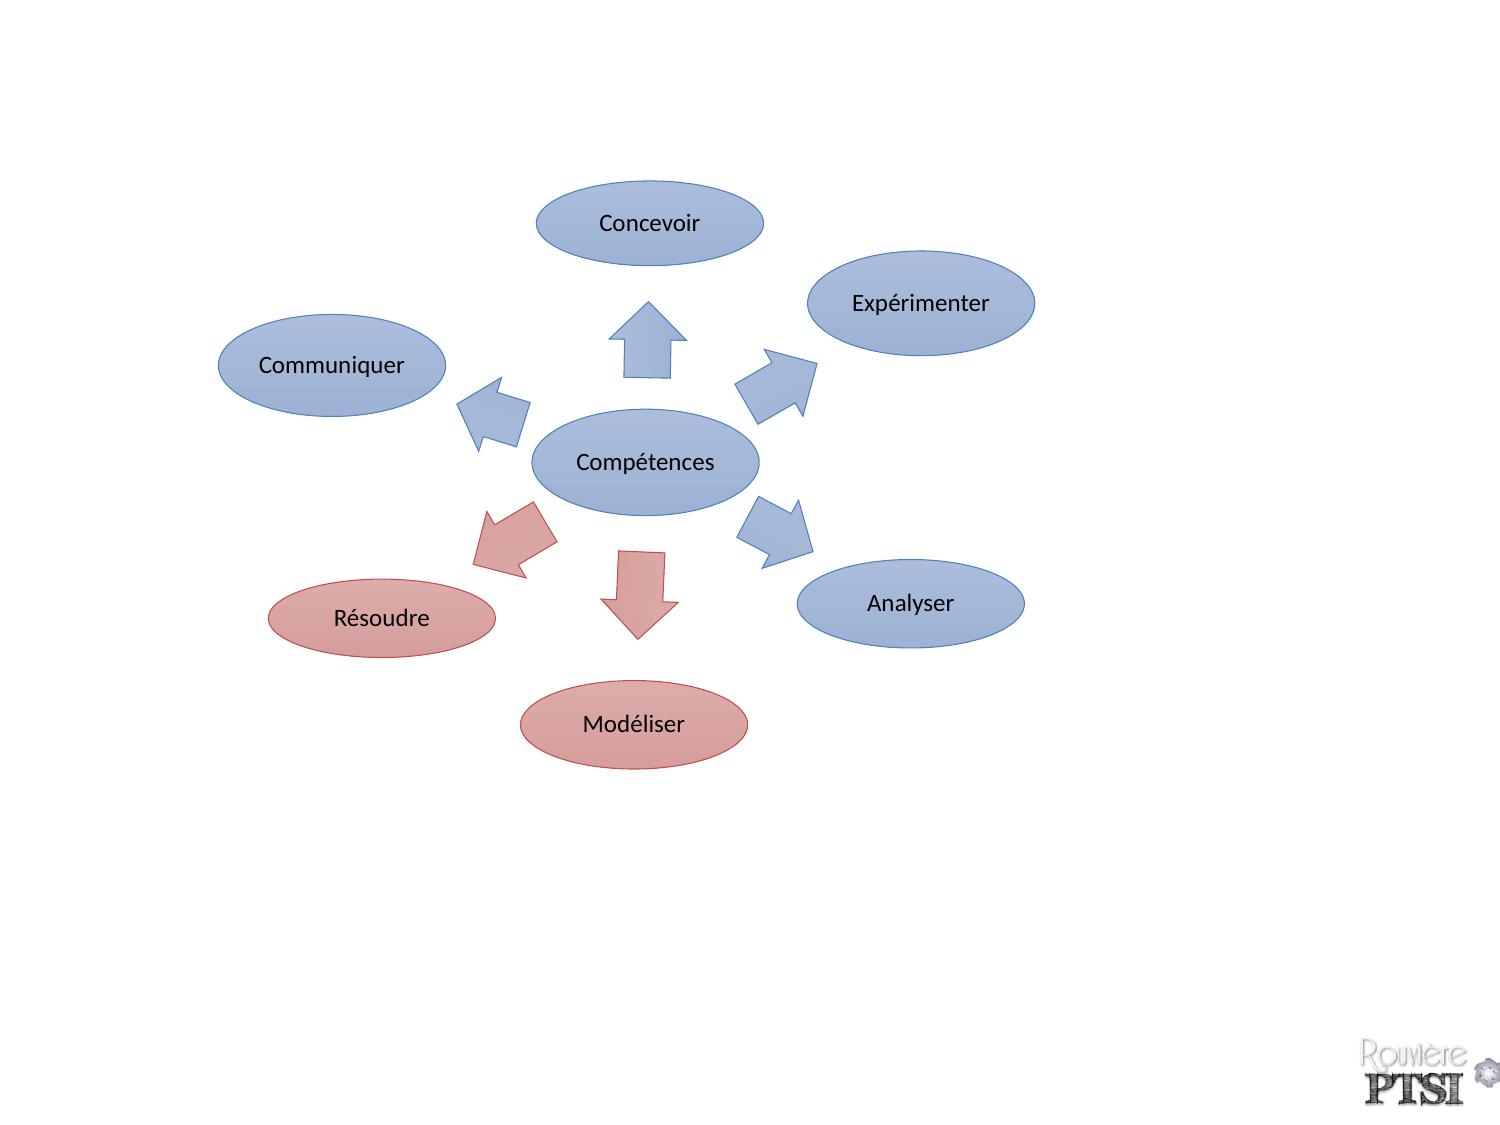

Compétences

Concevoir

Expérimenter

Analyser

Modéliser

Résoudre

Communiquer